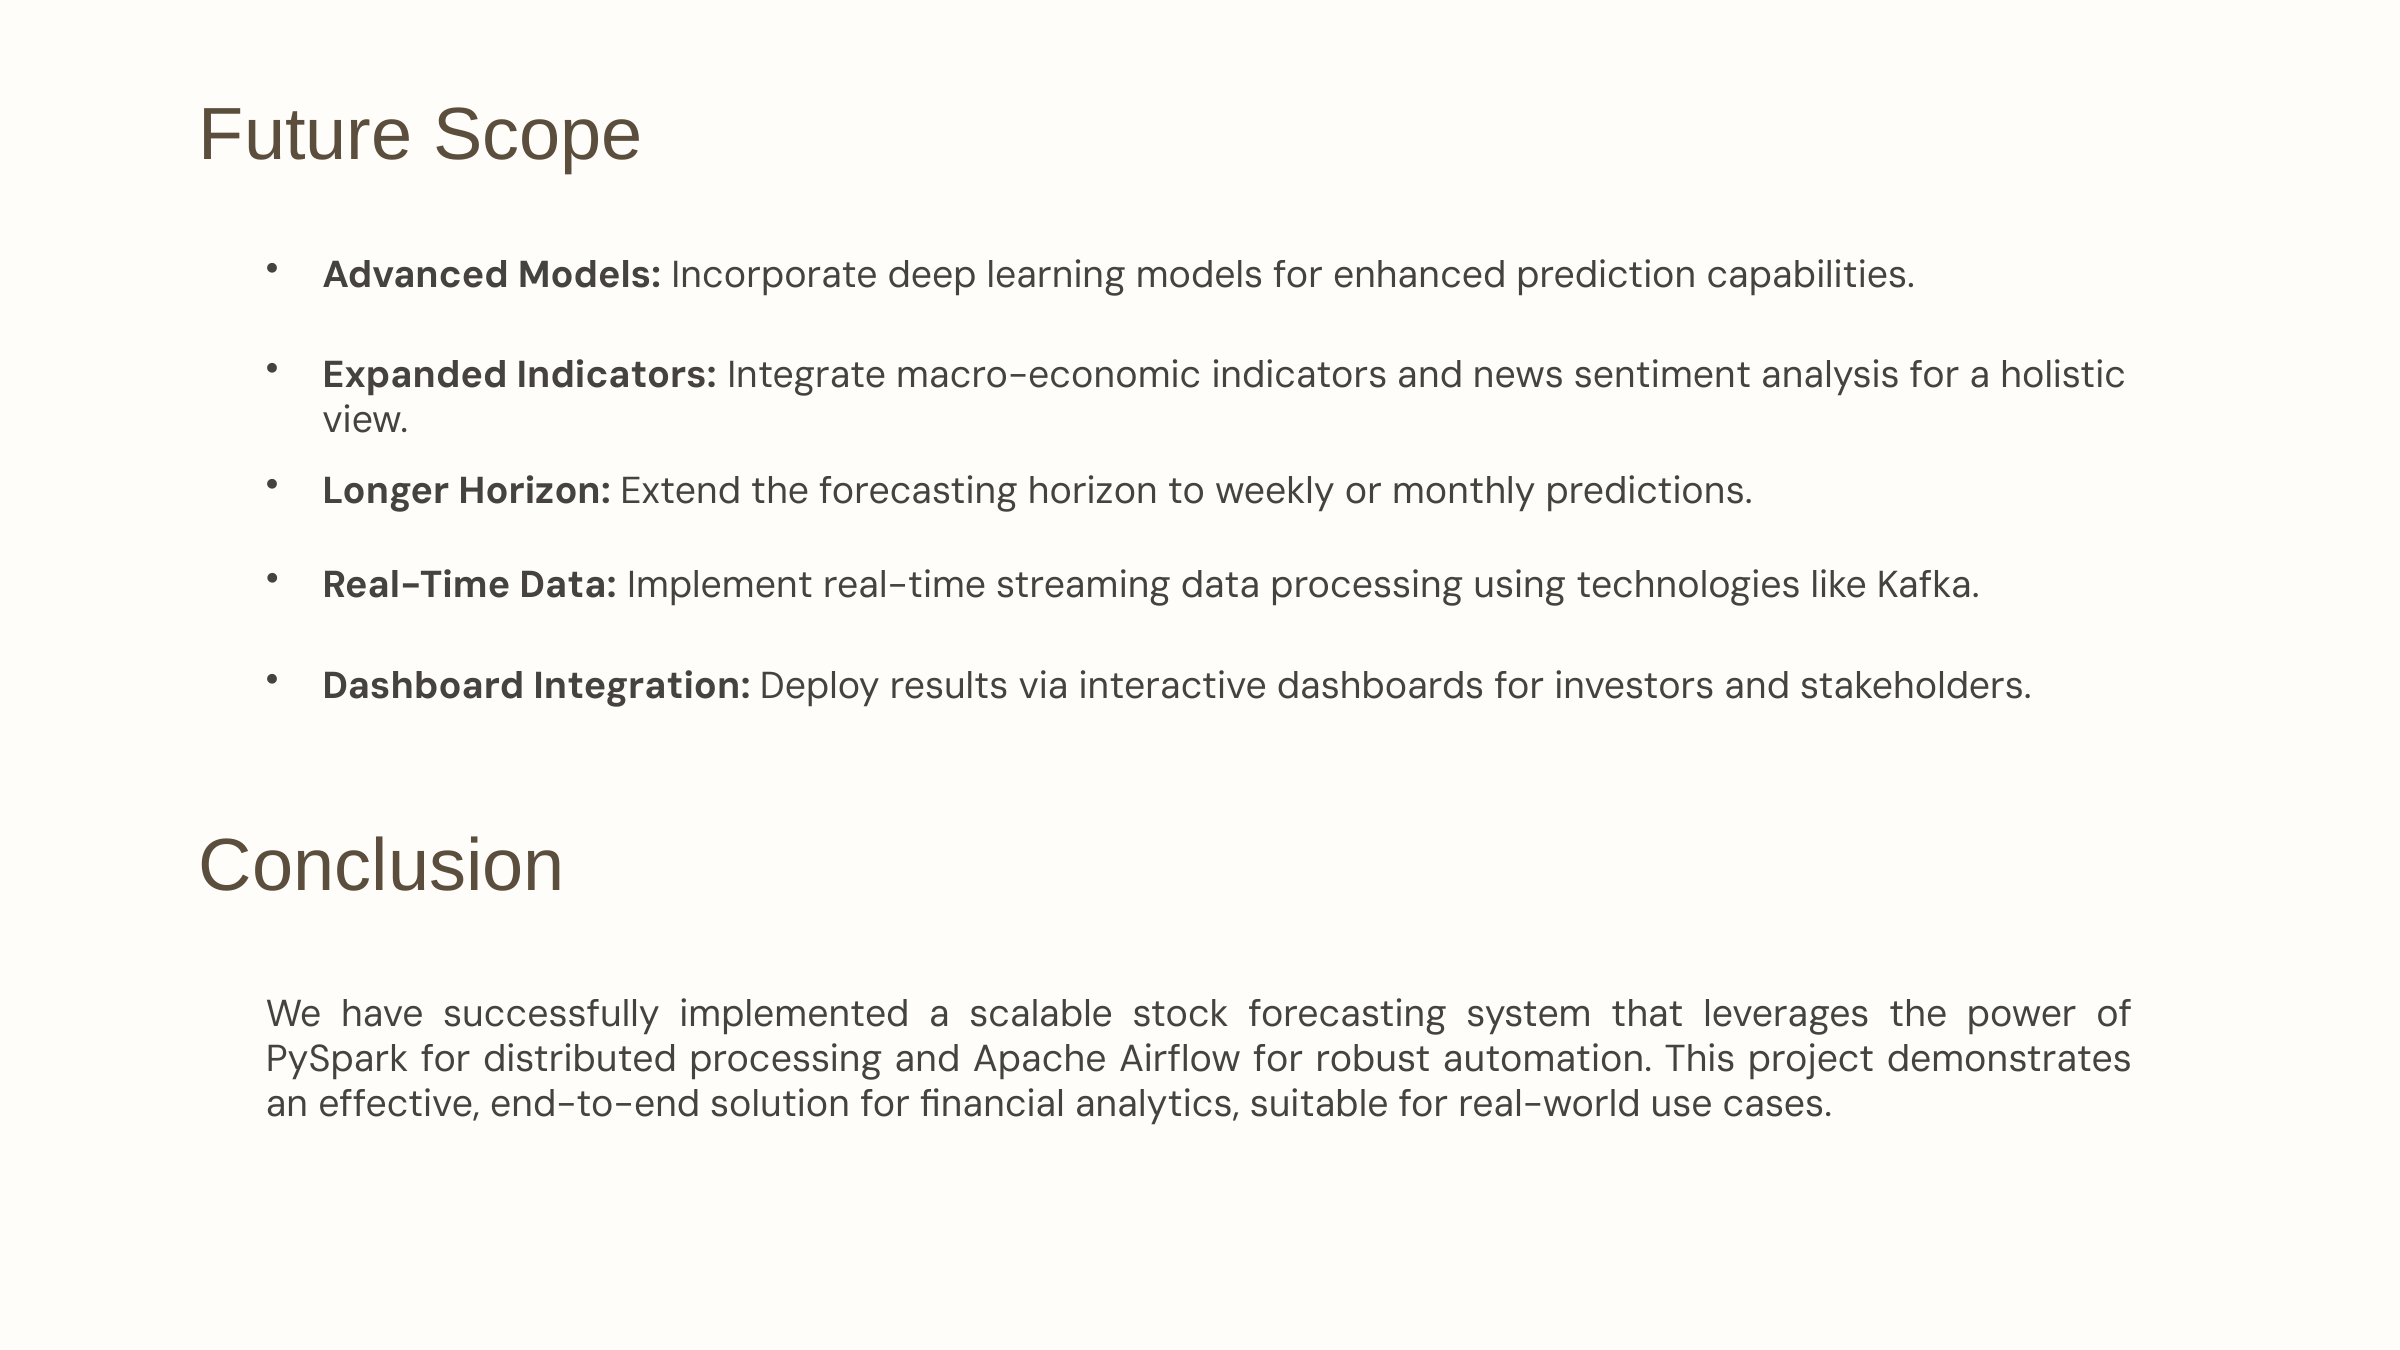

Future Scope
Advanced Models: Incorporate deep learning models for enhanced prediction capabilities.
Expanded Indicators: Integrate macro-economic indicators and news sentiment analysis for a holistic view.
Longer Horizon: Extend the forecasting horizon to weekly or monthly predictions.
Real-Time Data: Implement real-time streaming data processing using technologies like Kafka.
Dashboard Integration: Deploy results via interactive dashboards for investors and stakeholders.
Conclusion
We have successfully implemented a scalable stock forecasting system that leverages the power of PySpark for distributed processing and Apache Airflow for robust automation. This project demonstrates an effective, end-to-end solution for financial analytics, suitable for real-world use cases.